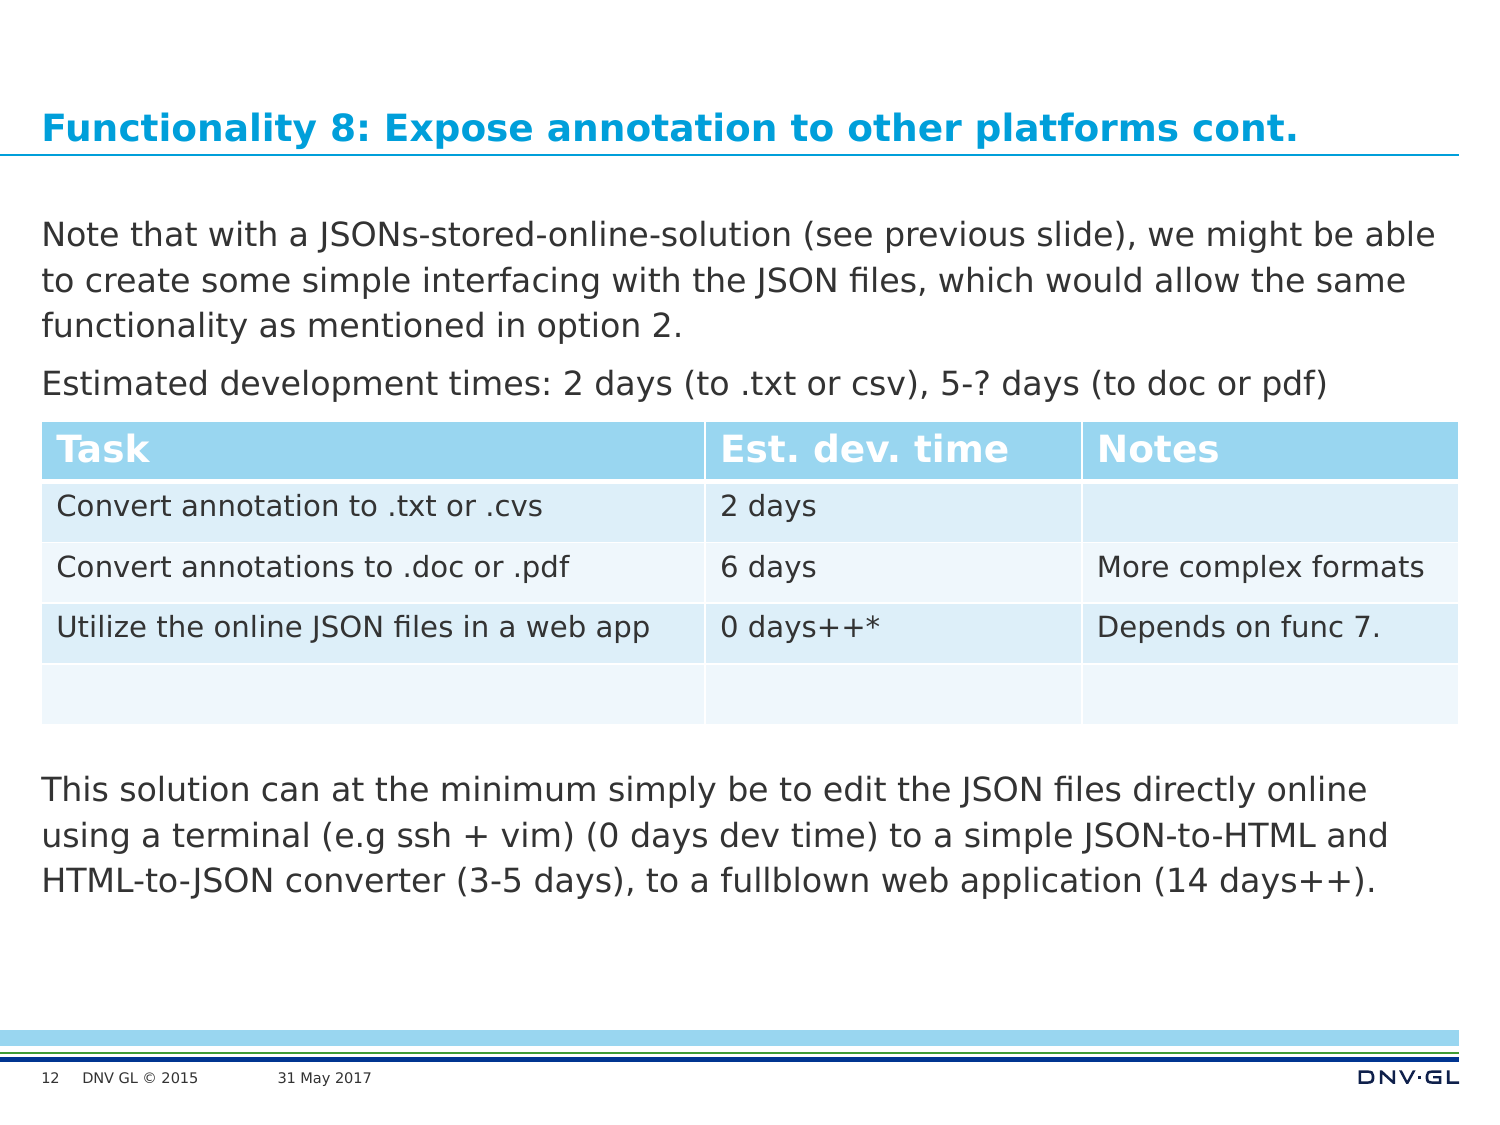

# Functionality 8: Expose annotation to other platforms cont.
Note that with a JSONs-stored-online-solution (see previous slide), we might be able to create some simple interfacing with the JSON files, which would allow the same functionality as mentioned in option 2.
Estimated development times: 2 days (to .txt or csv), 5-? days (to doc or pdf)

This solution can at the minimum simply be to edit the JSON files directly online using a terminal (e.g ssh + vim) (0 days dev time) to a simple JSON-to-HTML and HTML-to-JSON converter (3-5 days), to a fullblown web application (14 days++).
| Task | Est. dev. time | Notes |
| --- | --- | --- |
| Convert annotation to .txt or .cvs | 2 days |  |
| Convert annotations to .doc or .pdf | 6 days | More complex formats |
| Utilize the online JSON files in a web app | 0 days++\* | Depends on func 7. |
|  |  |  |
12